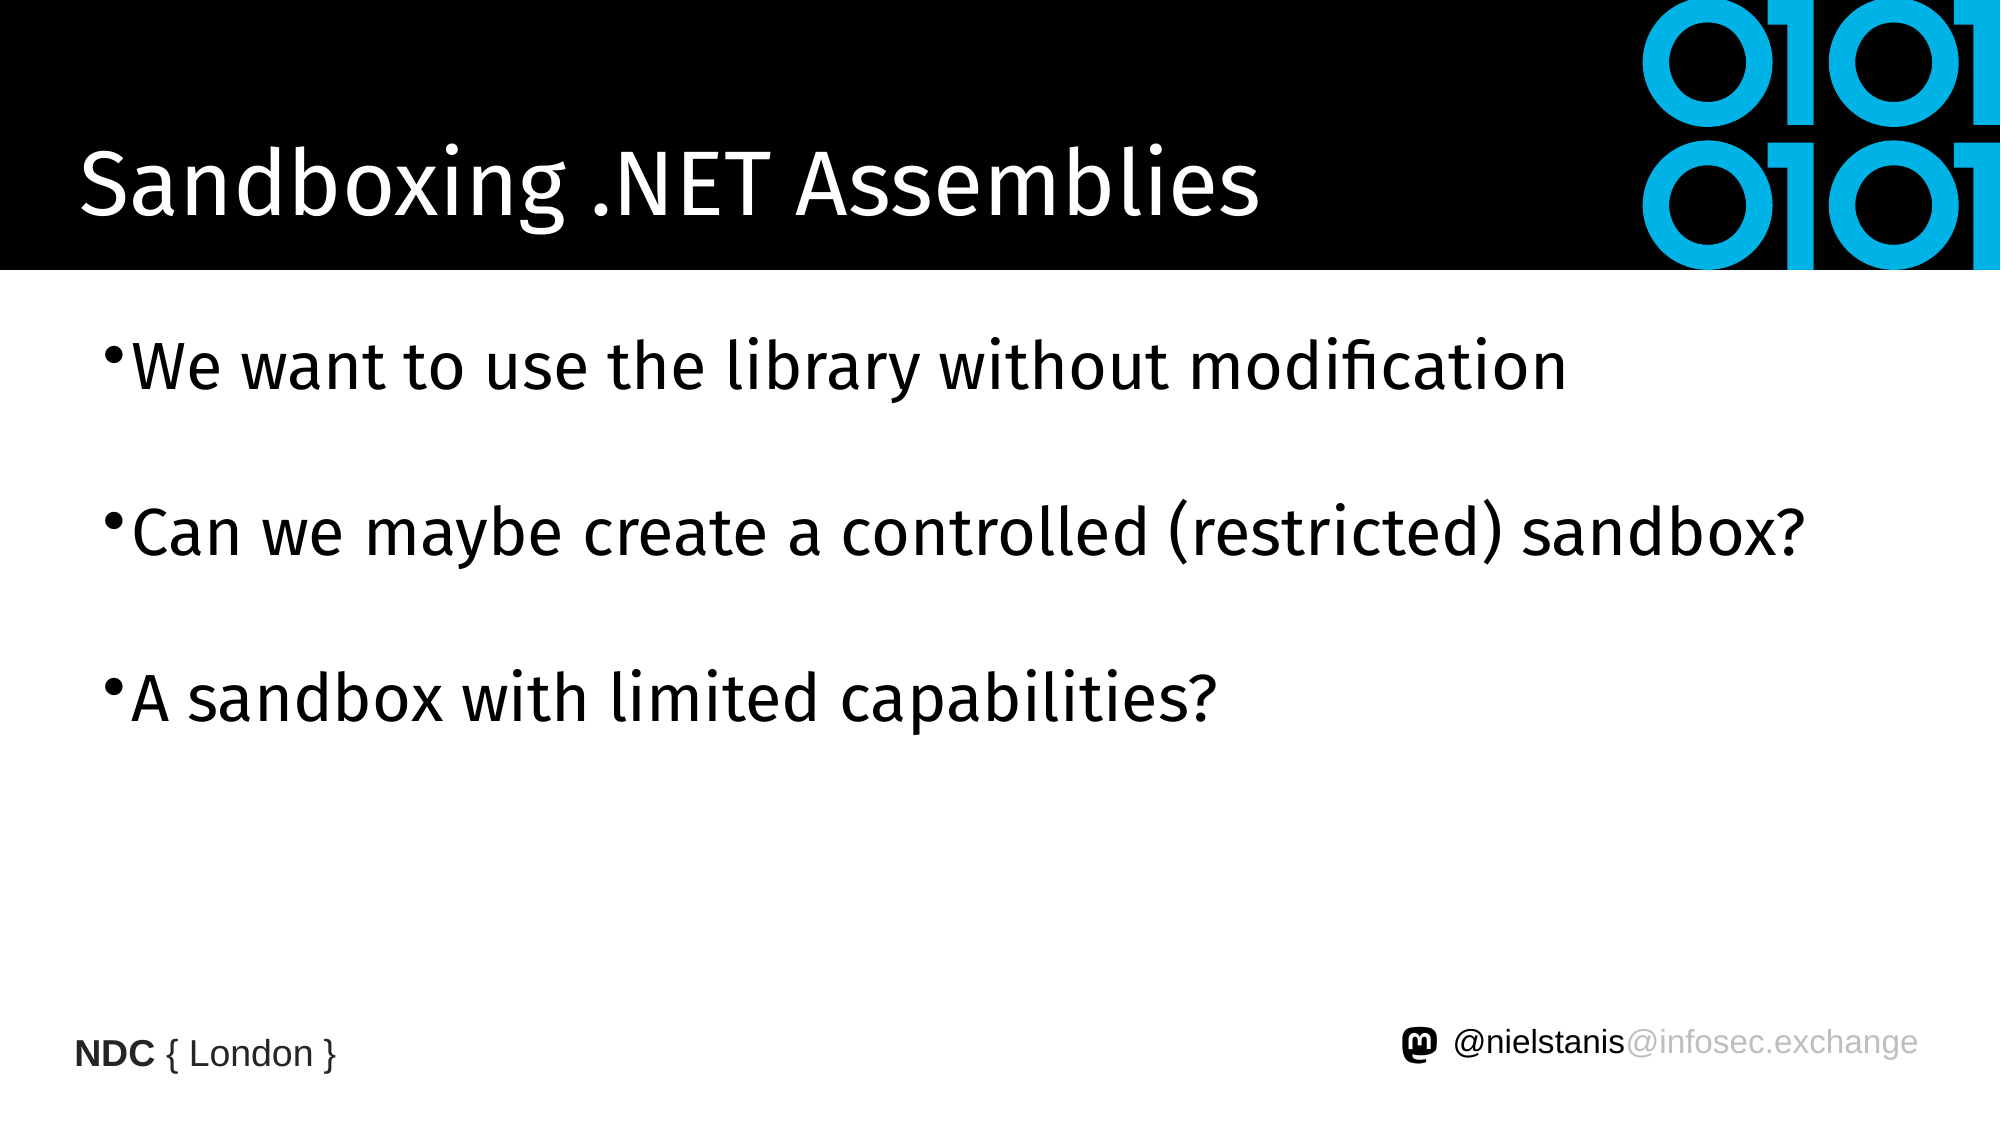

# Sandboxing .NET Assemblies
We want to use the library without modification

Can we maybe create a controlled (restricted) sandbox?

A sandbox with limited capabilities?